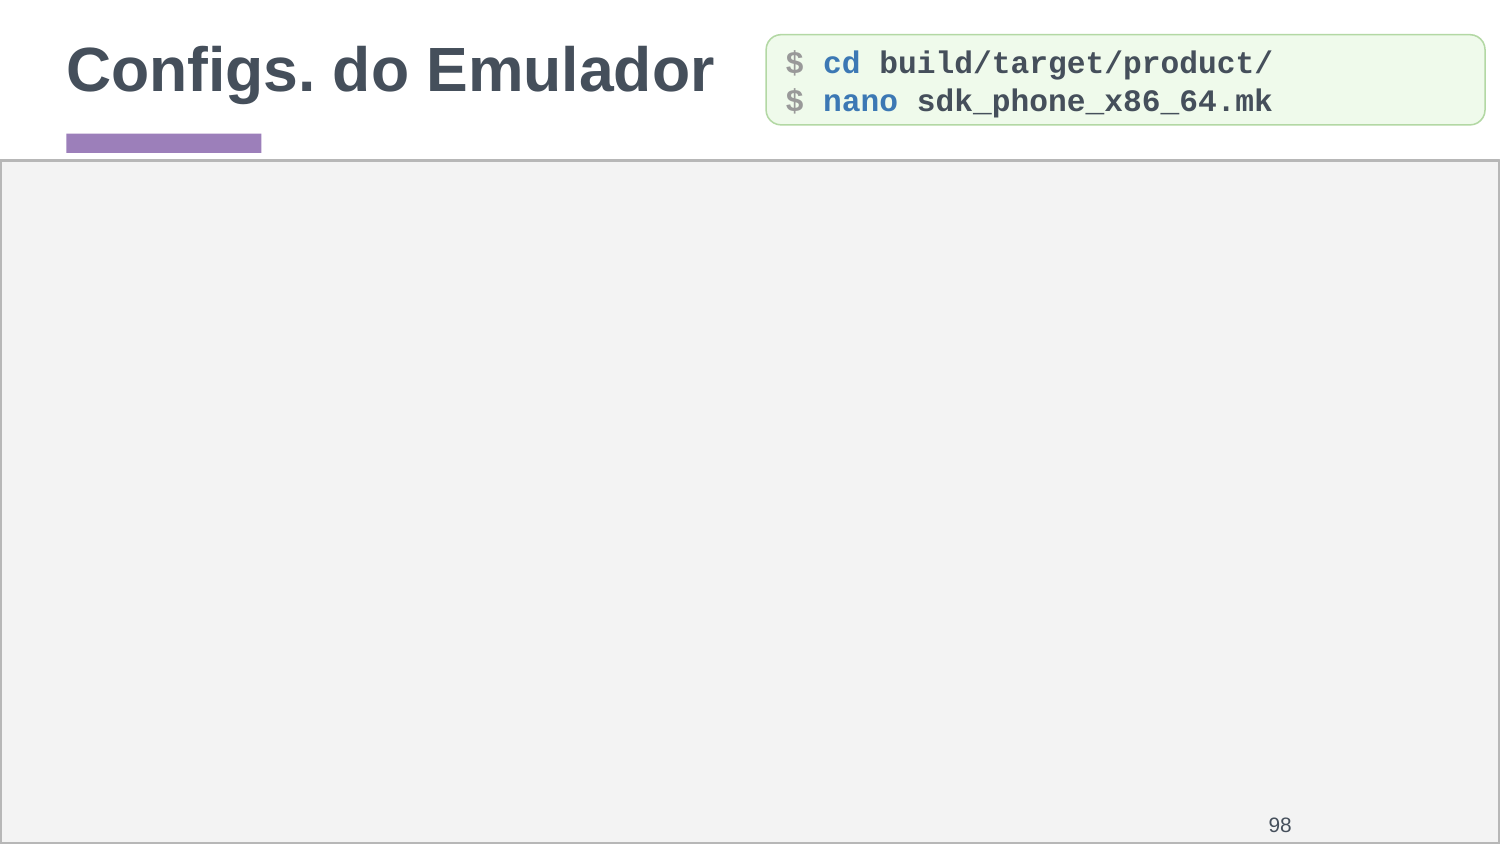

# Configs. do Emulador
$ cd build/target/product/
$ nano sdk_phone_x86_64.mk

98